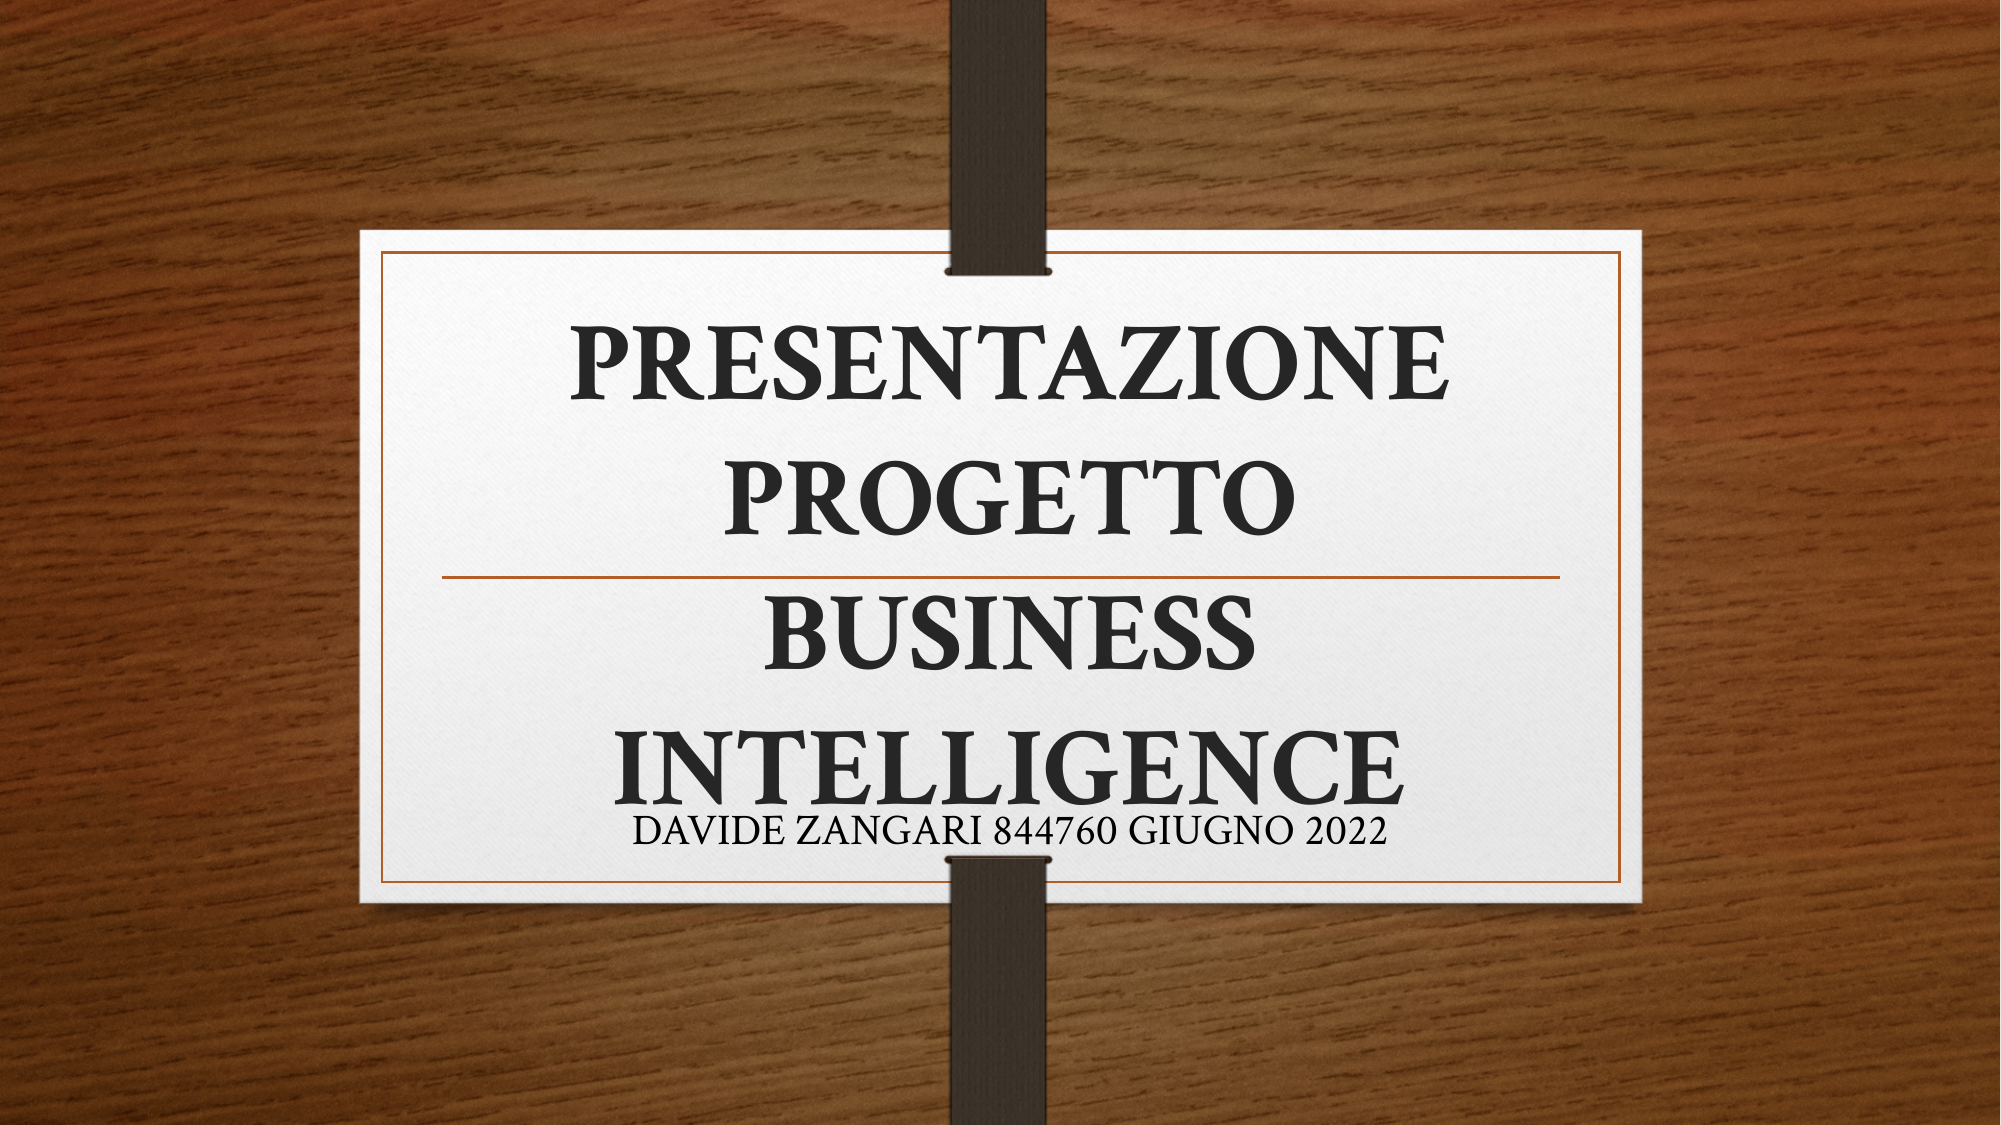

# PRESENTAZIONE PROGETTO BUSINESS INTELLIGENCE
DAVIDE ZANGARI 844760 GIUGNO 2022